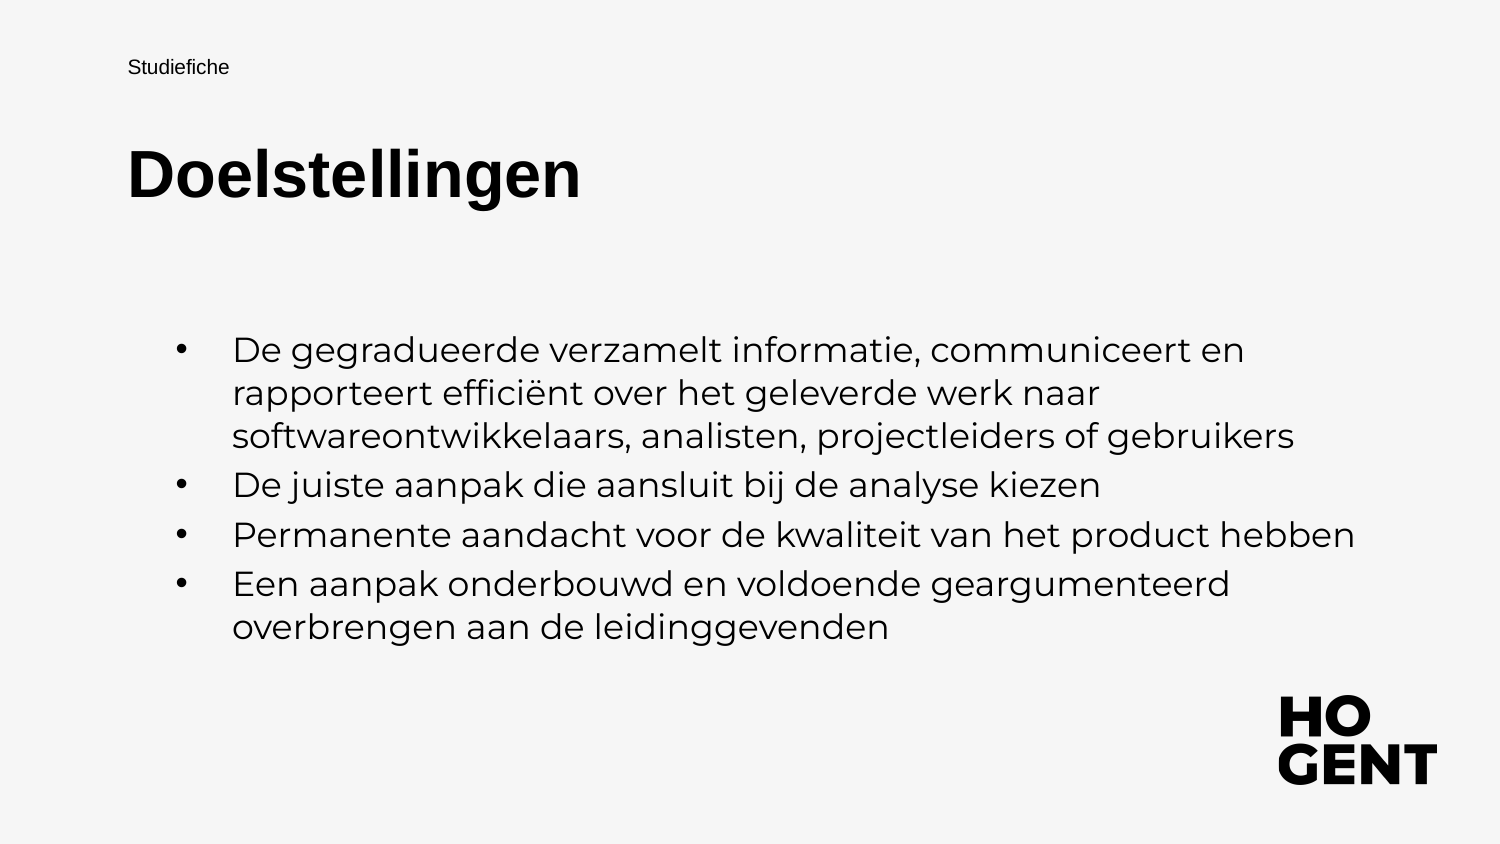

Studiefiche
Doelstellingen
De gegradueerde verzamelt informatie, communiceert en rapporteert efficiënt over het geleverde werk naar softwareontwikkelaars, analisten, projectleiders of gebruikers
De juiste aanpak die aansluit bij de analyse kiezen
Permanente aandacht voor de kwaliteit van het product hebben
Een aanpak onderbouwd en voldoende geargumenteerd overbrengen aan de leidinggevenden